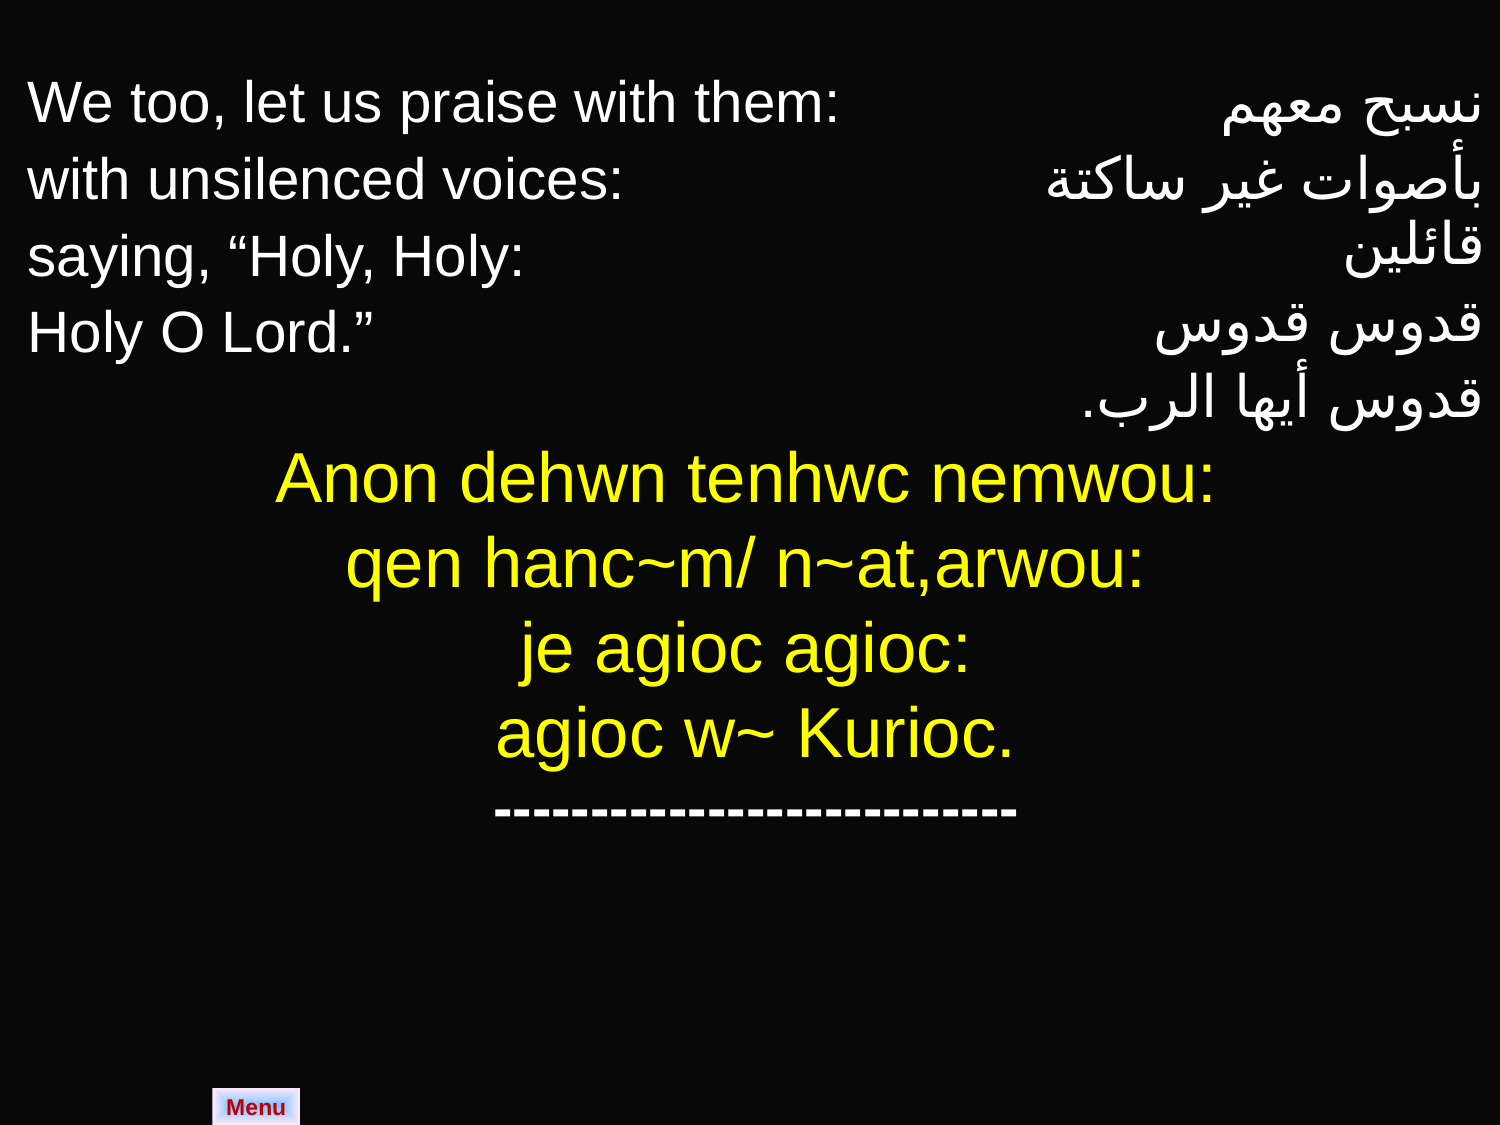

| We too, let us praise with them: with unsilenced voices: saying, “Holy, Holy: Holy O Lord.” | نسبح معهم بأصوات غير ساكتة قائلين قدوس قدوس قدوس أيها الرب. |
| --- | --- |
| Anon dehwn tenhwc nemwou: qen hanc~m/ n~at,arwou: je agioc agioc: agioc w~ Kurioc. |  |
| --------------------------- |  |
Menu